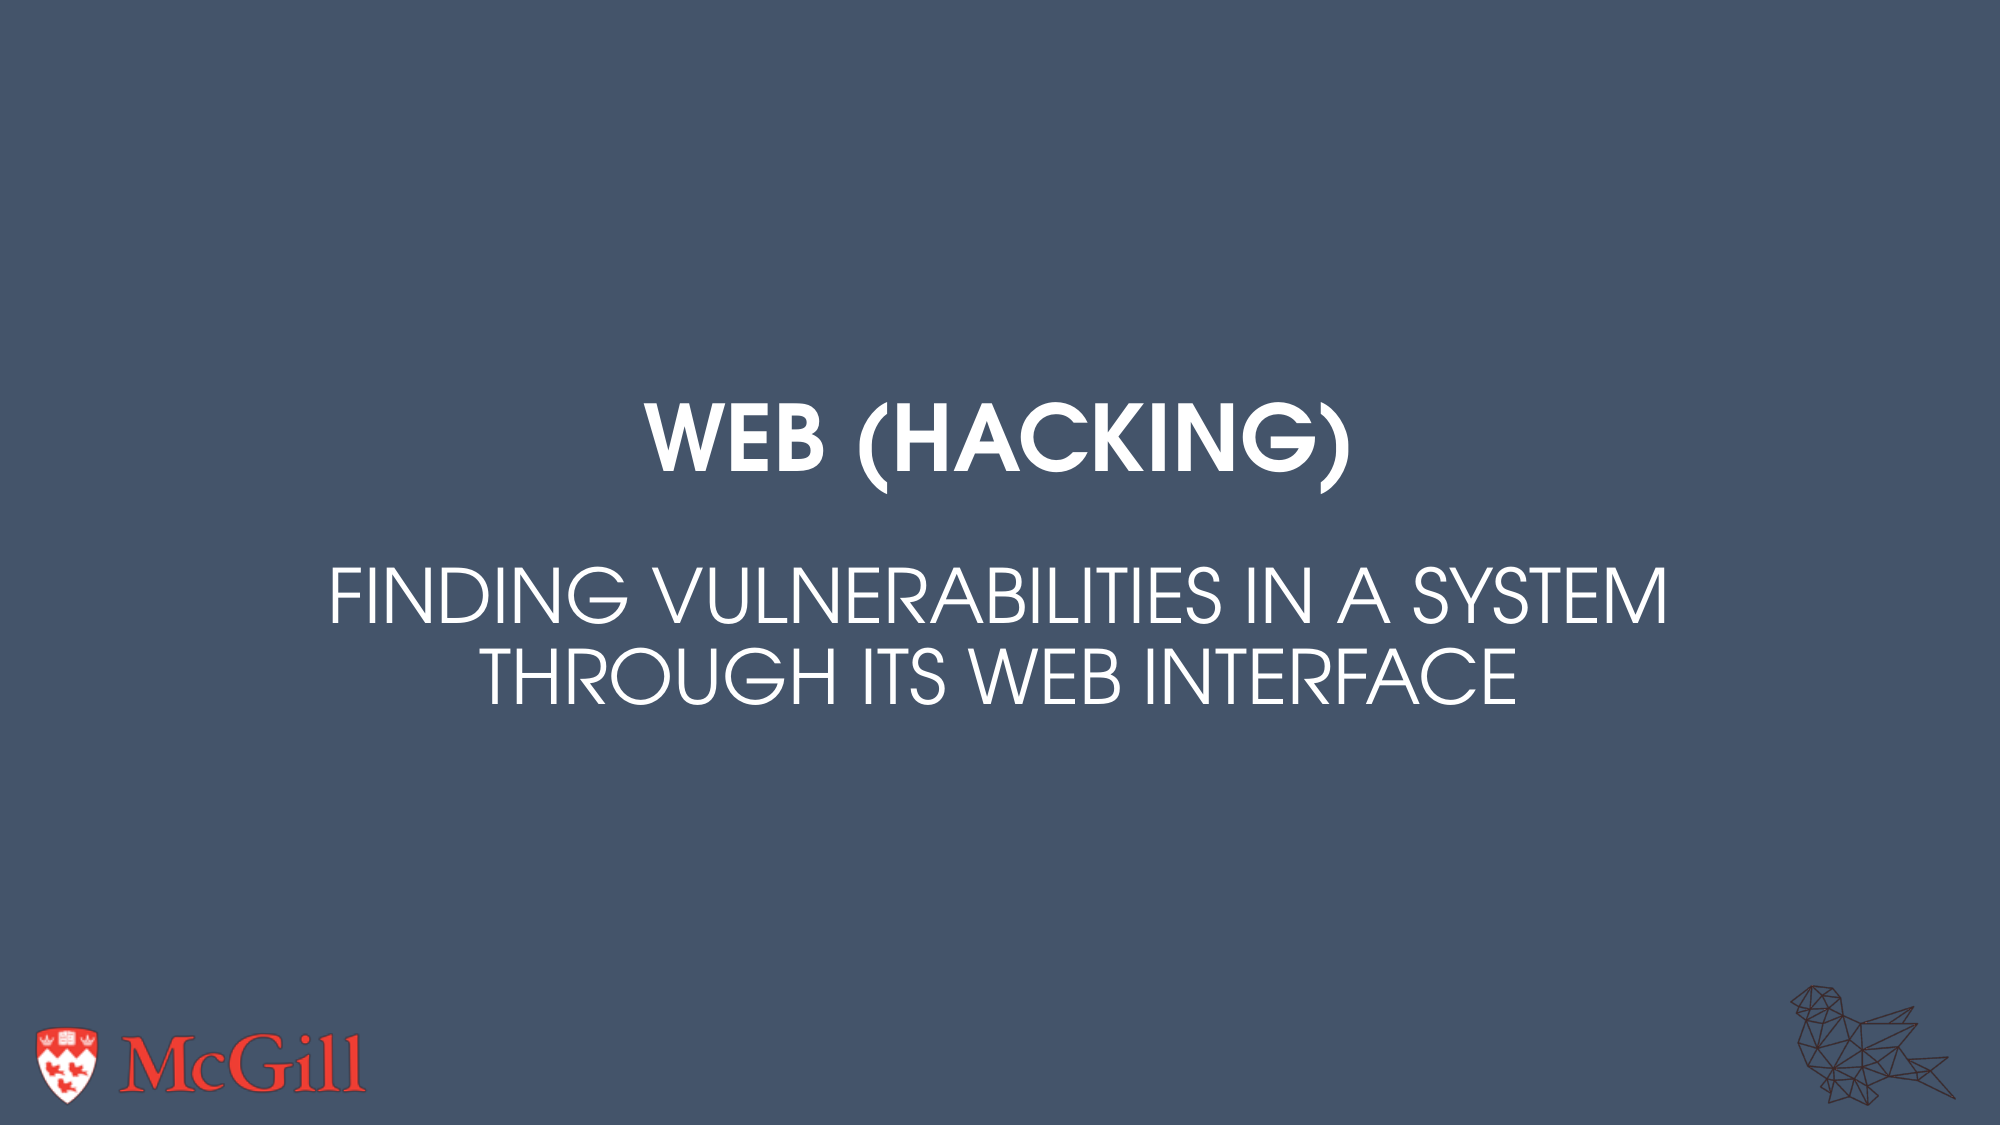

# Web (hacking)
Finding vulnerabilities in a system through its web interface